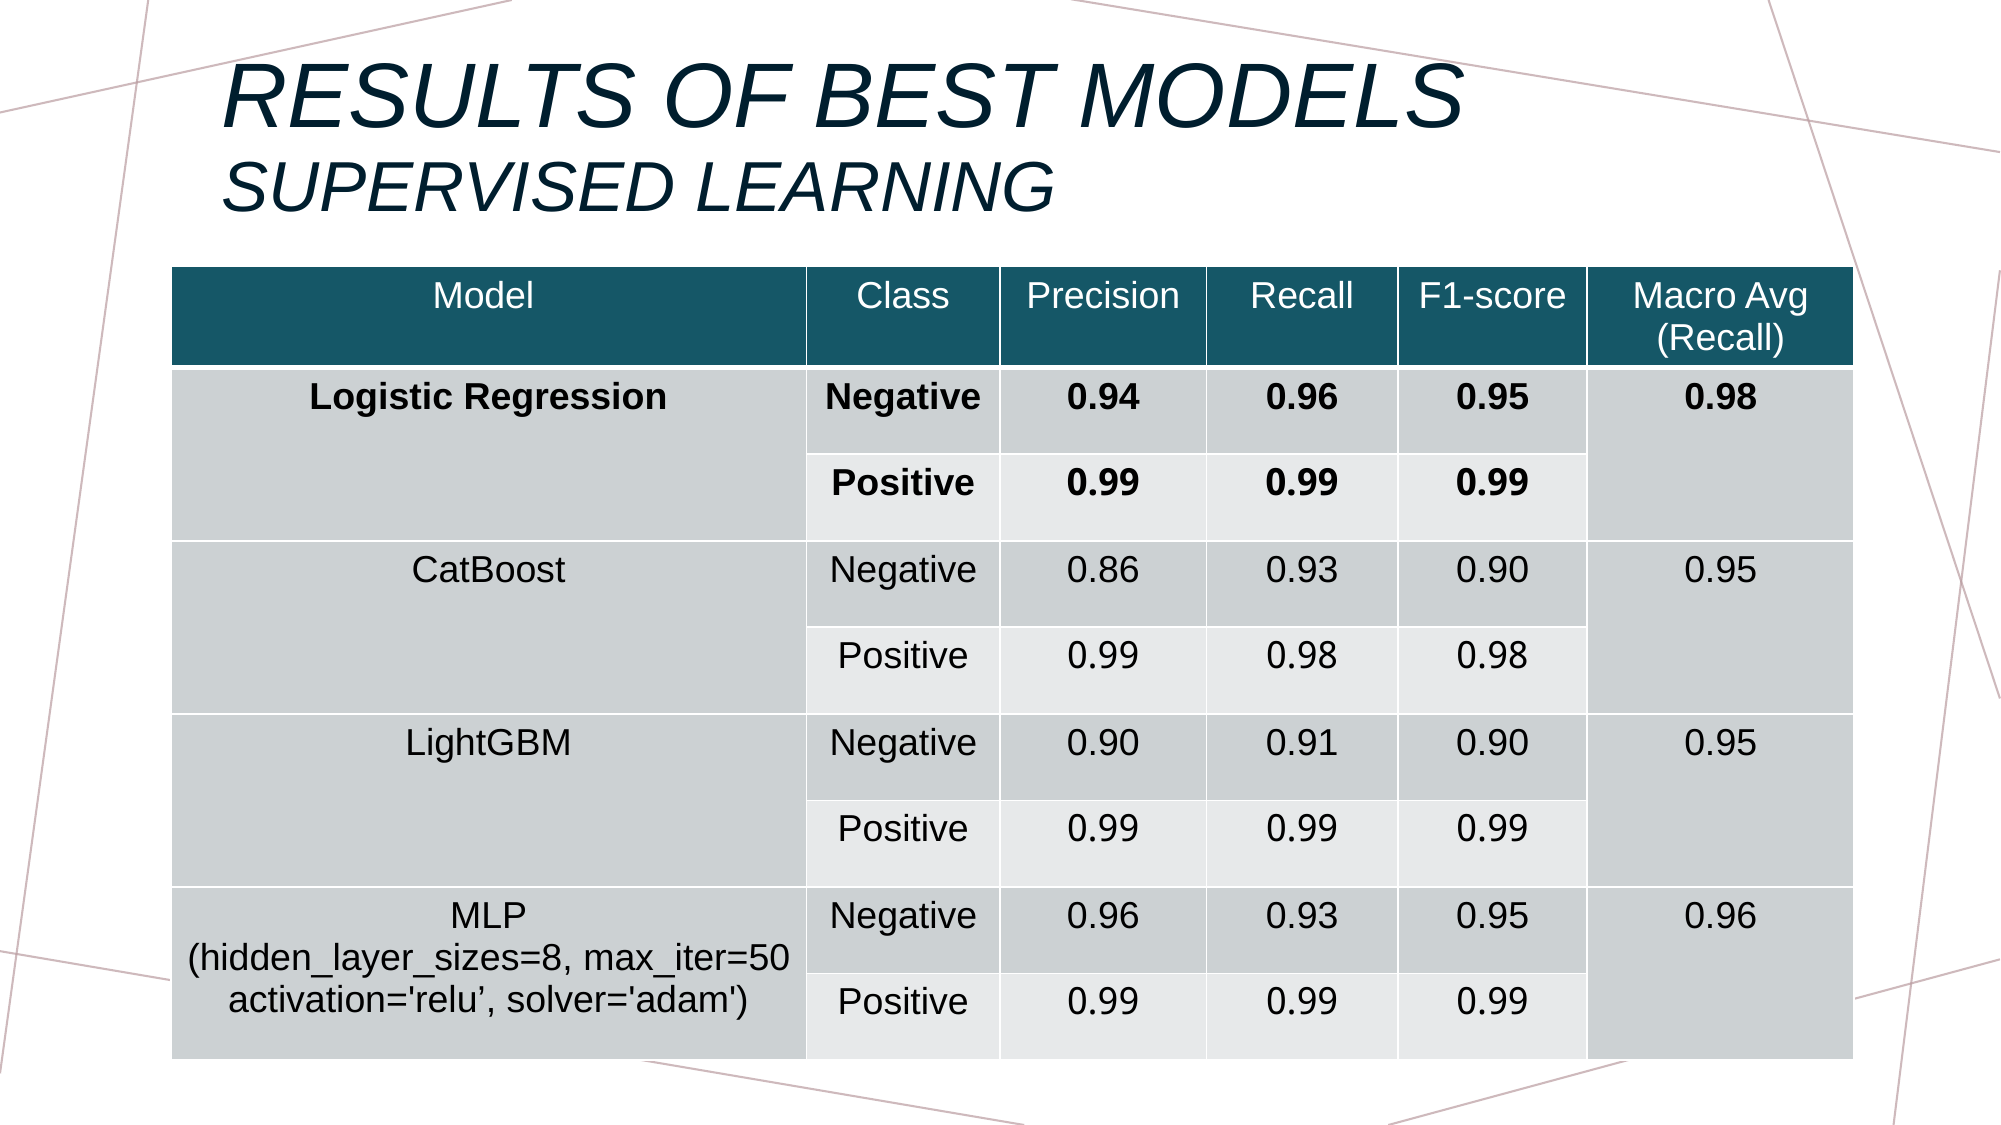

# Results of best models
Supervised Learning
| Model | Class | Precision | Recall | F1-score | Macro Avg (Recall) |
| --- | --- | --- | --- | --- | --- |
| Logistic Regression | Negative | 0.94 | 0.96 | 0.95 | 0.98 |
|  | Positive | 0.99 | 0.99 | 0.99 |  |
| CatBoost | Negative | 0.86 | 0.93 | 0.90 | 0.95 |
|  | Positive | 0.99 | 0.98 | 0.98 |  |
| LightGBM | Negative | 0.90 | 0.91 | 0.90 | 0.95 |
|  | Positive | 0.99 | 0.99 | 0.99 |  |
| MLP (hidden\_layer\_sizes=8, max\_iter=50 activation='relu’, solver='adam') | Negative | 0.96 | 0.93 | 0.95 | 0.96 |
|  | Positive | 0.99 | 0.99 | 0.99 |  |